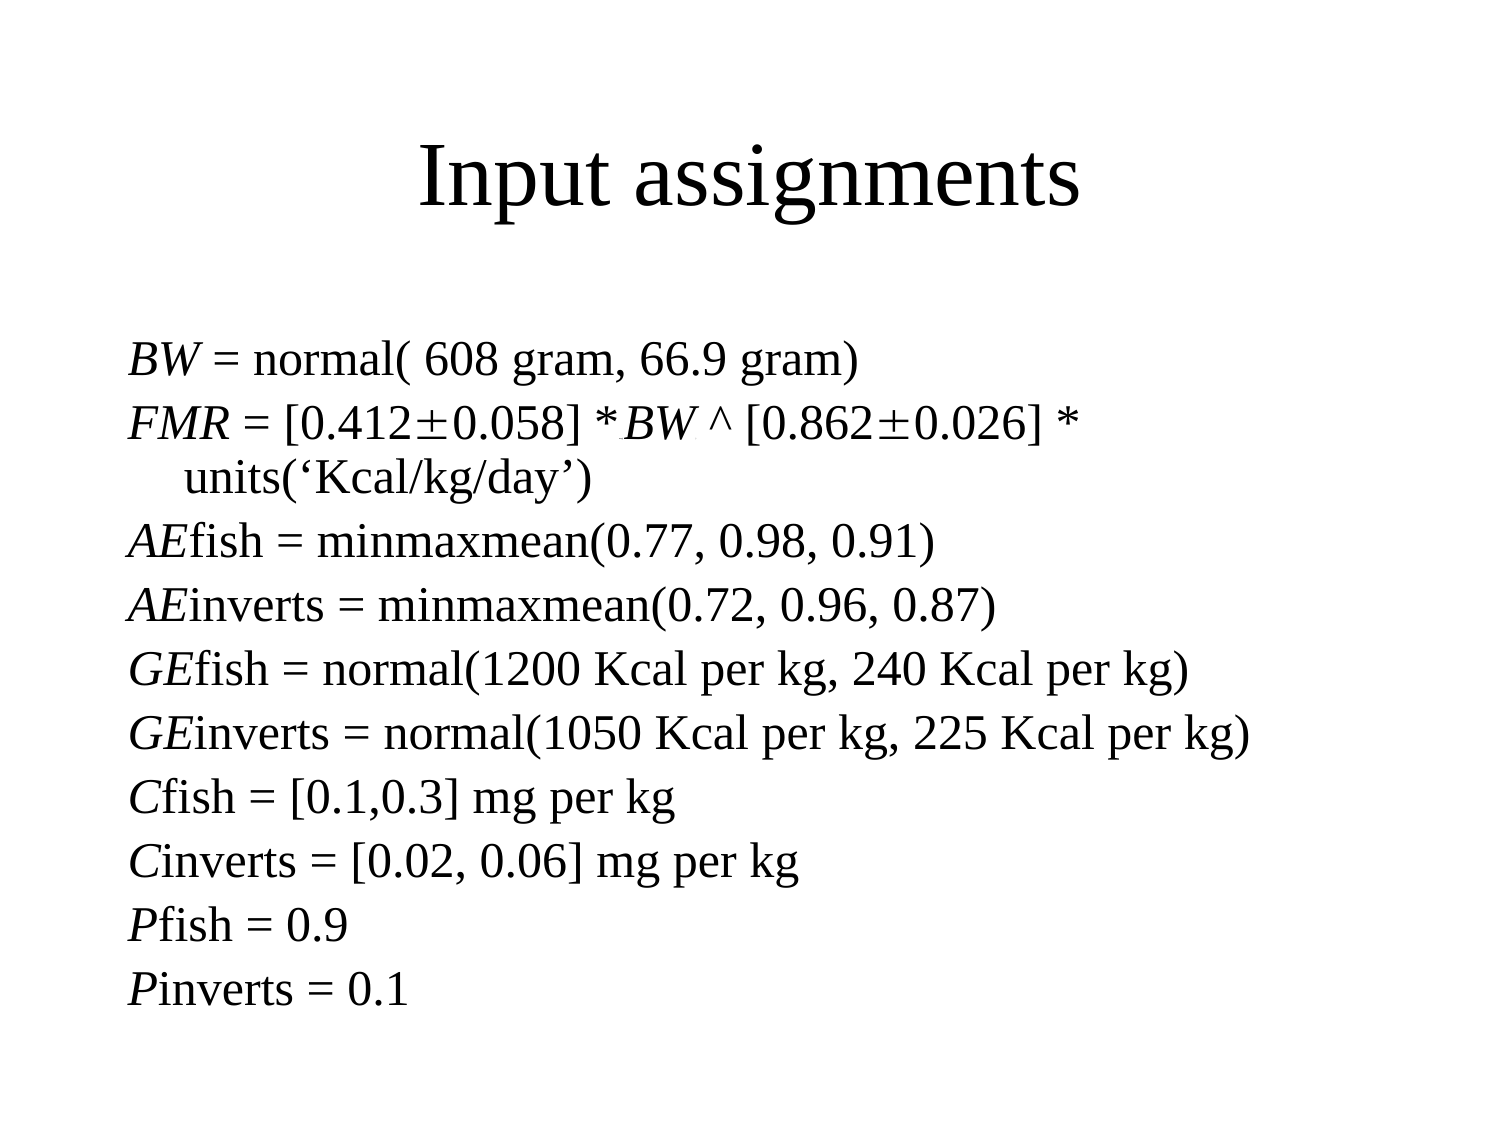

# Input assignments
TDI = FMR |*| (Cfish*Pfish/(AEfish|*|GEfish) + Cinverts*Pinverts/(AEinverts|*|GEinverts))

mean(TDI)
    [ 0.00616, 0.04125] Kca l/ k g/ day mg Kcal-1
median(TDI)
    [ 0.00585, 0.0405] Kca l/ k g/ day mg Kcal-1
cut(TDI,95%)
    [ 0.00853, 0.0630] Kca l/ k g/ day mg Kcal-1
sd(TDI)
    [ 0, 0.025] Kca l/ k g/ day mg Kcal-1

BW = normal( 608 gram, 66.9 gram)
FMR = [0.412±0.058] *mag(BW) ^ [0.862±0.026] * units(‘Kcal/kg/day’)
AEfish = minmaxmean(0.77, 0.98, 0.91)
AEinverts = minmaxmean(0.72, 0.96, 0.87)
GEfish = normal(1200 Kcal per kg, 240 Kcal per kg)
GEinverts = normal(1050 Kcal per kg, 225 Kcal per kg)
Cfish = [0.1,0.3] mg per kg
Cinverts = [0.02, 0.06] mg per kg
Pfish = 0.9
Pinverts = 0.1